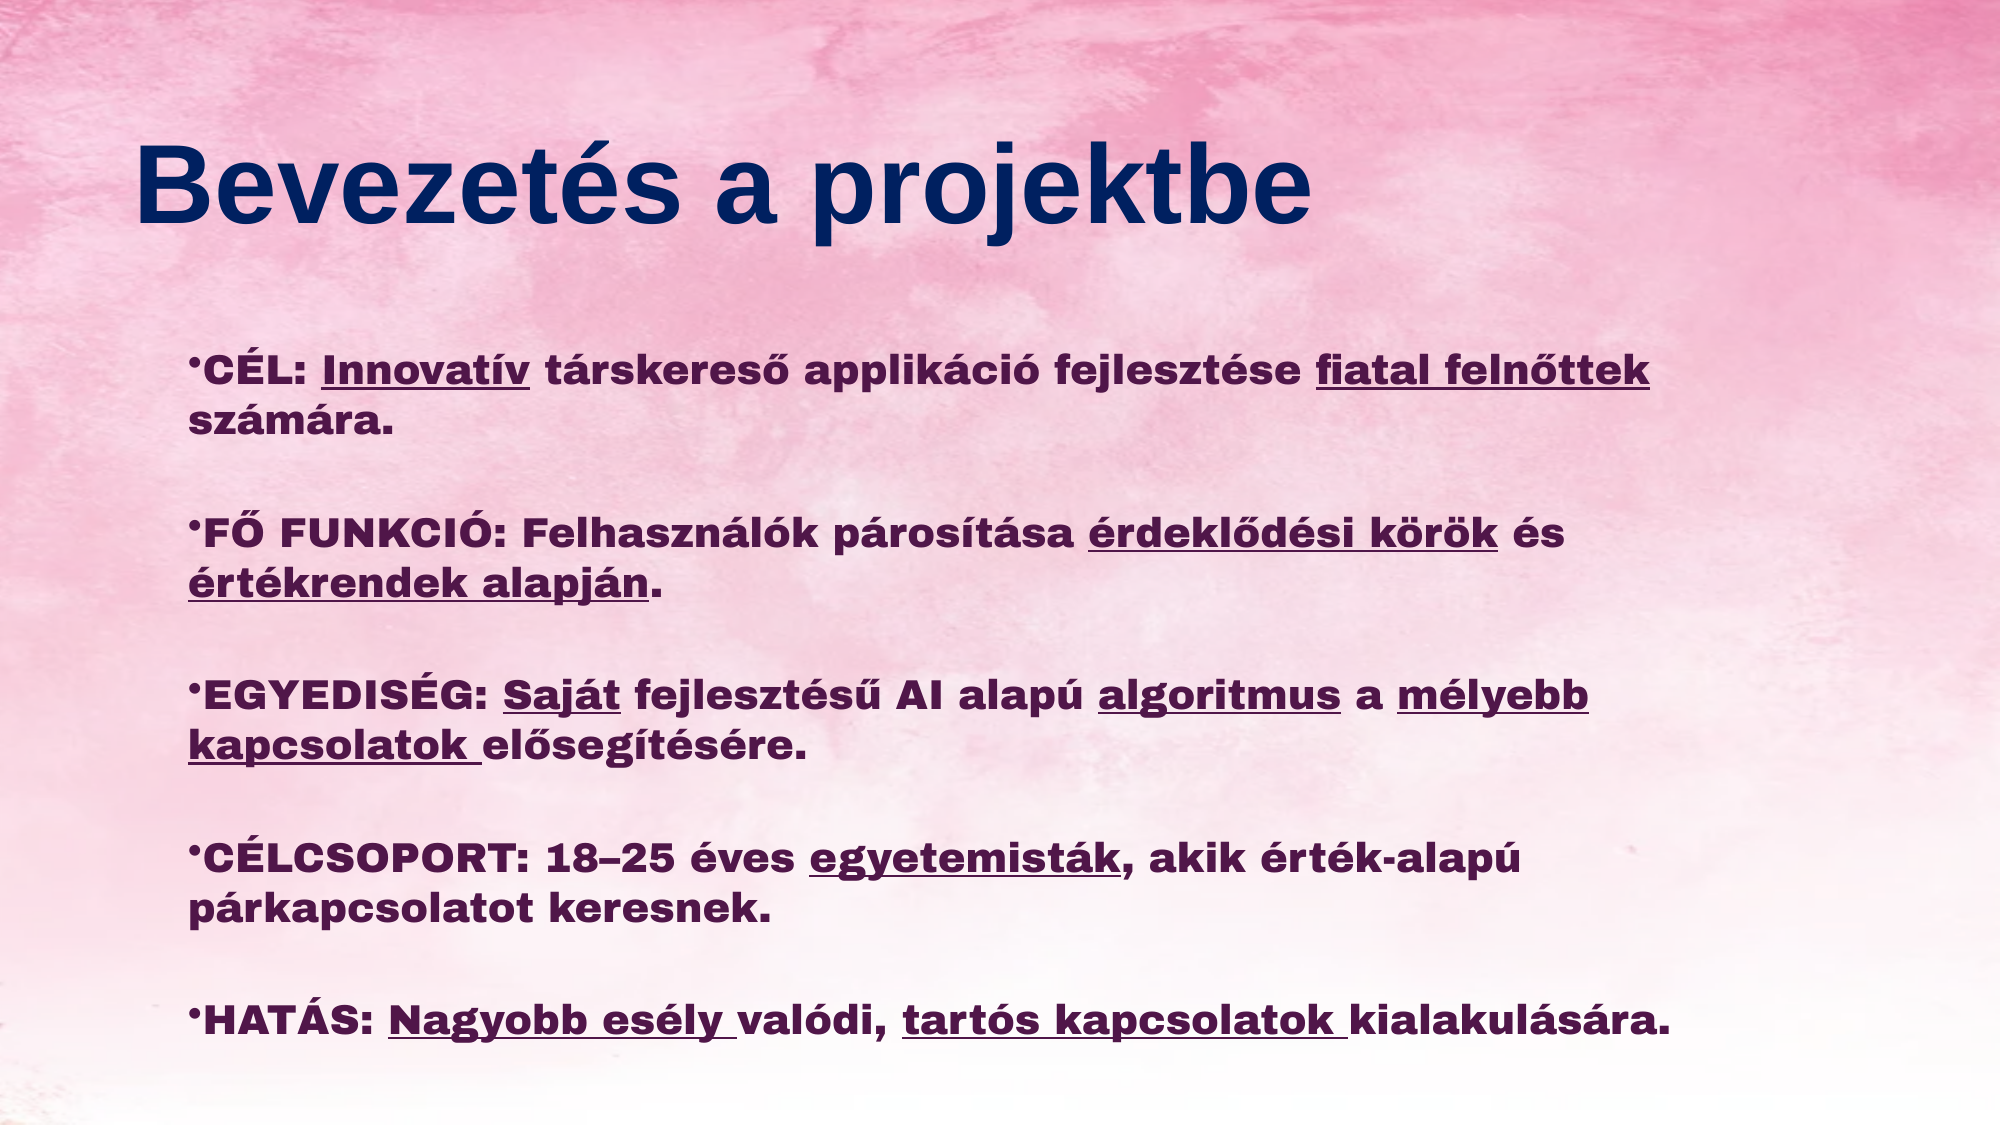

# Bevezetés a projektbe
Cél: Innovatív társkereső applikáció fejlesztése fiatal felnőttek számára.
Fő funkció: Felhasználók párosítása érdeklődési körök és értékrendek alapján.
Egyediség: Saját fejlesztésű AI alapú algoritmus a mélyebb kapcsolatok elősegítésére.
Célcsoport: 18–25 éves egyetemisták, akik érték-alapú párkapcsolatot keresnek.
Hatás: Nagyobb esély valódi, tartós kapcsolatok kialakulására.